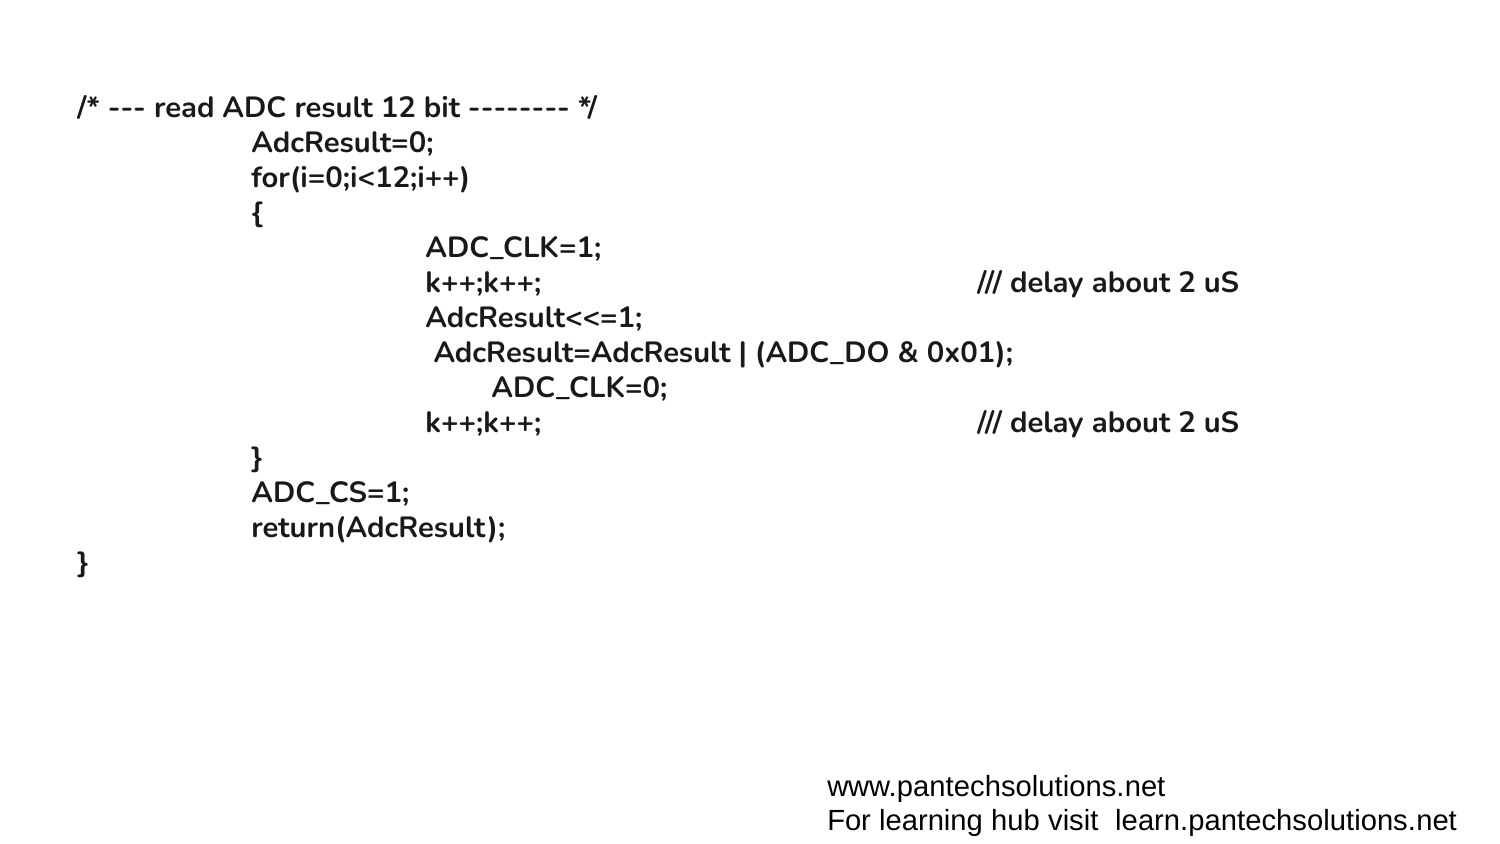

/* --- read ADC result 12 bit -------- */
	   AdcResult=0;
	   for(i=0;i<12;i++)
	   {
		      ADC_CLK=1;
		      k++;k++;  			/// delay about 2 uS
		      AdcResult<<=1;
		       AdcResult=AdcResult | (ADC_DO & 0x01);
	                                 ADC_CLK=0;
		      k++;k++;  			/// delay about 2 uS
	   }
	   ADC_CS=1;
	   return(AdcResult);
}

www.pantechsolutions.net
For learning hub visit  learn.pantechsolutions.net